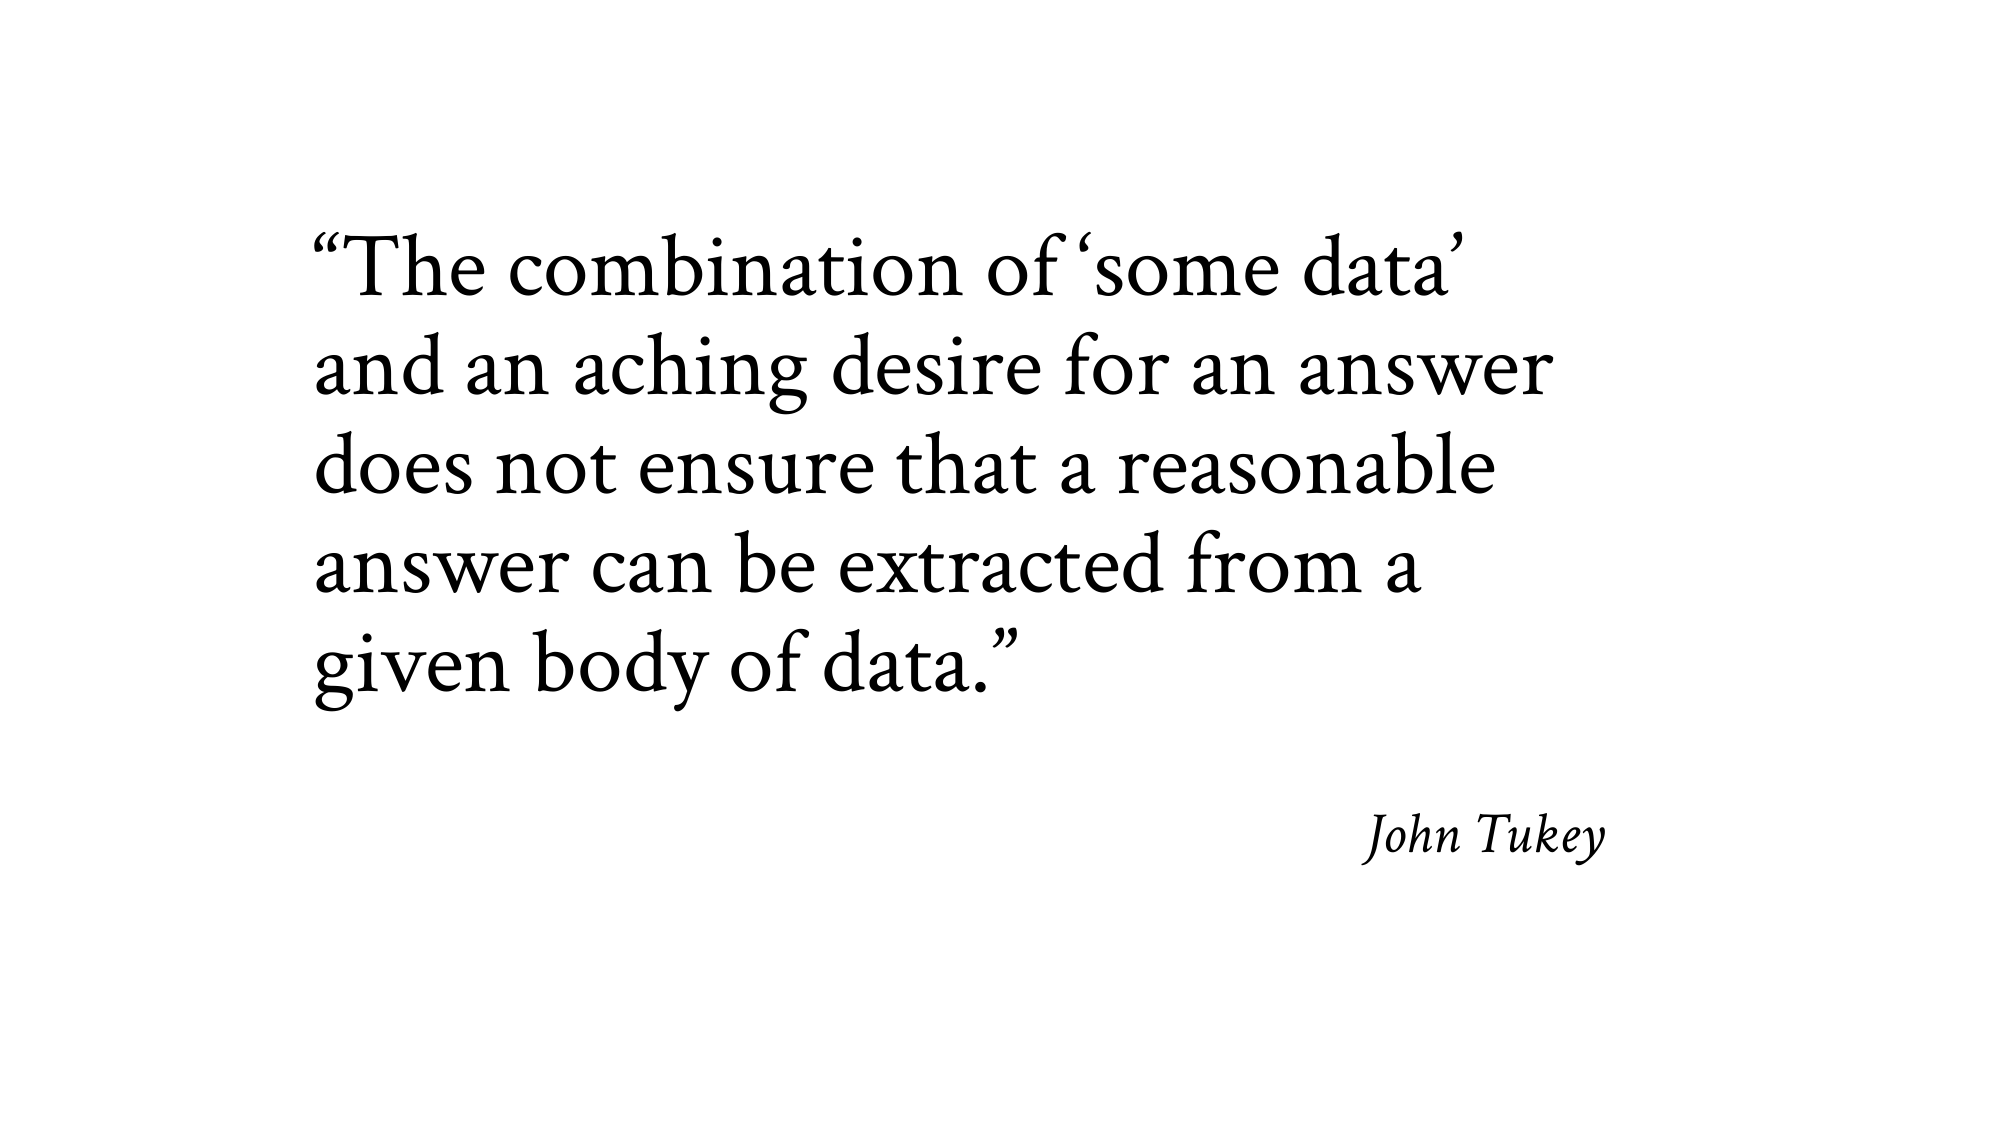

“The combination of ‘some data’ and an aching desire for an answer does not ensure that a reasonable answer can be extracted from a given body of data.”
John Tukey